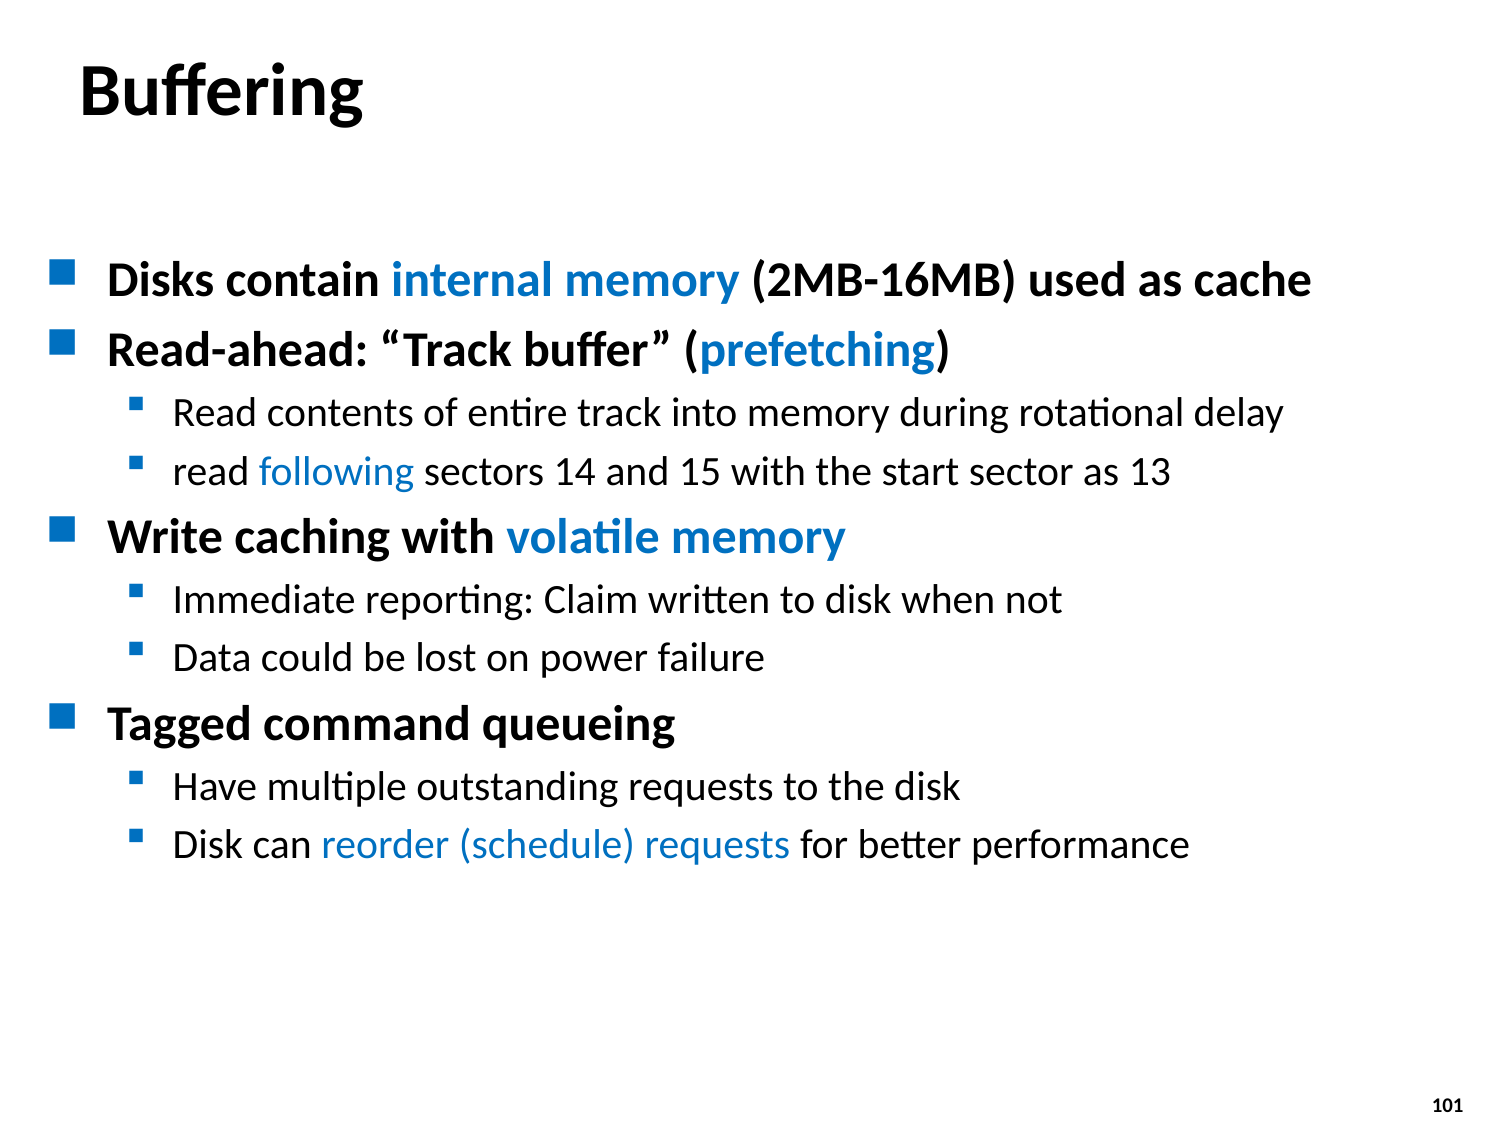

# Buffering
Disks contain internal memory (2MB-16MB) used as cache
Read-ahead: “Track buffer” (prefetching)
Read contents of entire track into memory during rotational delay
read following sectors 14 and 15 with the start sector as 13
Write caching with volatile memory
Immediate reporting: Claim written to disk when not
Data could be lost on power failure
Tagged command queueing
Have multiple outstanding requests to the disk
Disk can reorder (schedule) requests for better performance